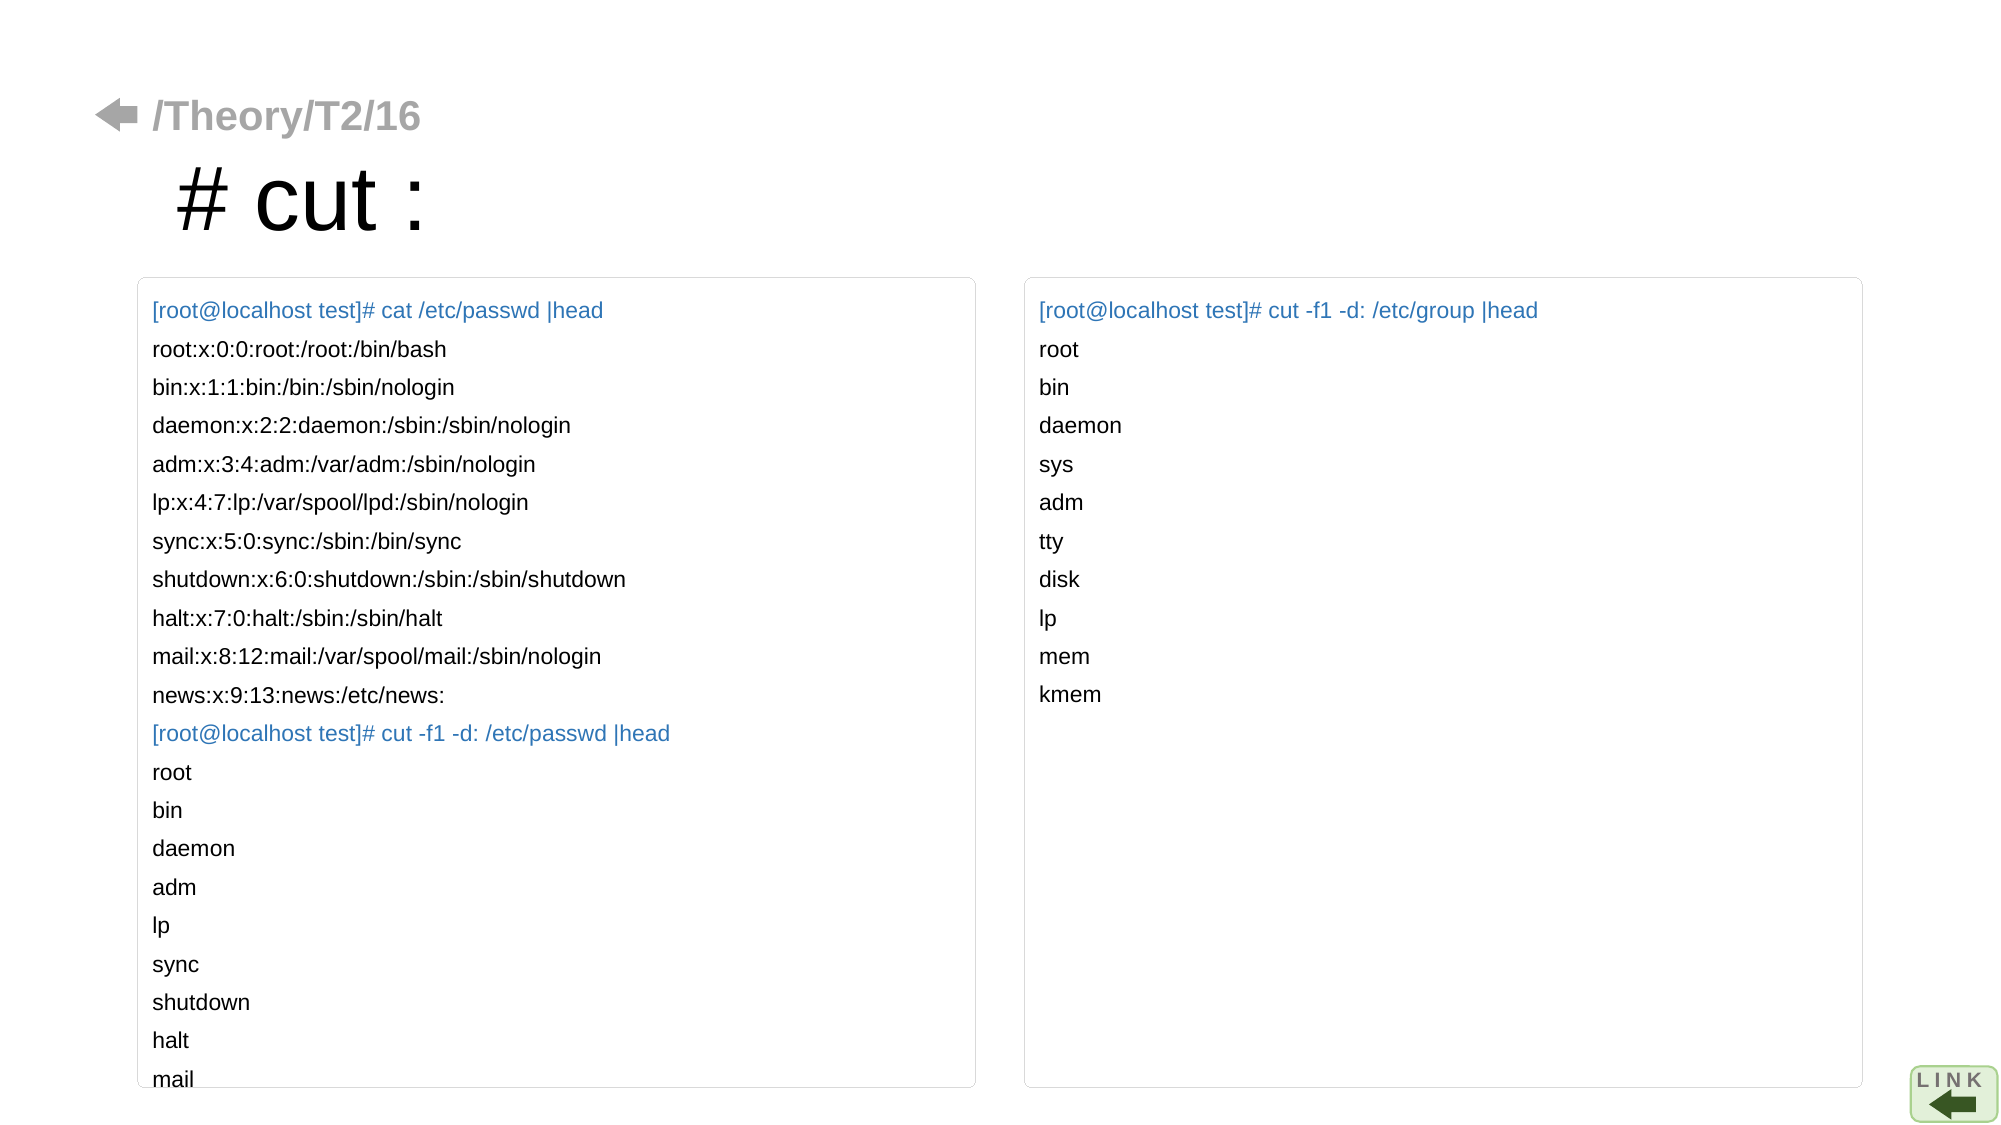

# /Theory/T2/16 # cut :

[root@localhost test]# cat /etc/passwd |head
root:x:0:0:root:/root:/bin/bash
bin:x:1:1:bin:/bin:/sbin/nologin
daemon:x:2:2:daemon:/sbin:/sbin/nologin
adm:x:3:4:adm:/var/adm:/sbin/nologin
lp:x:4:7:lp:/var/spool/lpd:/sbin/nologin
sync:x:5:0:sync:/sbin:/bin/sync
shutdown:x:6:0:shutdown:/sbin:/sbin/shutdown
halt:x:7:0:halt:/sbin:/sbin/halt
mail:x:8:12:mail:/var/spool/mail:/sbin/nologin
news:x:9:13:news:/etc/news:
[root@localhost test]# cut -f1 -d: /etc/passwd |head
root
bin
daemon
adm
lp
sync
shutdown
halt
mail

[root@localhost test]# cut -f1 -d: /etc/group |head
root
bin
daemon
sys
adm
tty
disk
lp
mem
kmem

L I N K